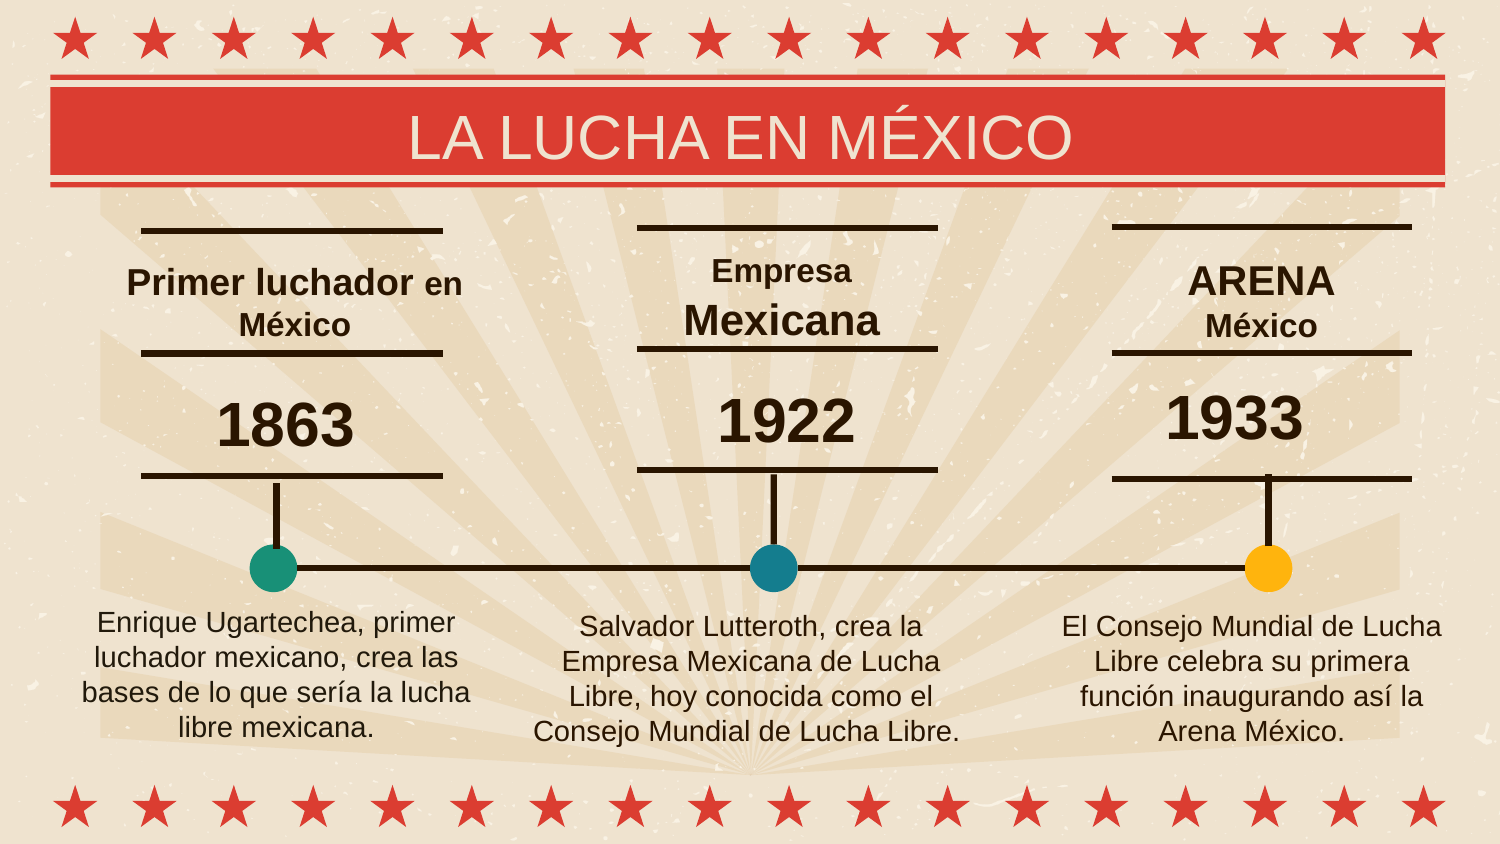

# LA LUCHA EN MÉXICO
Empresa Mexicana
ARENA México
Primer luchador en México
1933
1922
1863

Enrique Ugartechea, primer luchador mexicano, crea las bases de lo que sería la lucha libre mexicana.
Salvador Lutteroth, crea la Empresa Mexicana de Lucha Libre, hoy conocida como el Consejo Mundial de Lucha Libre.
El Consejo Mundial de Lucha Libre celebra su primera función inaugurando así la Arena México.